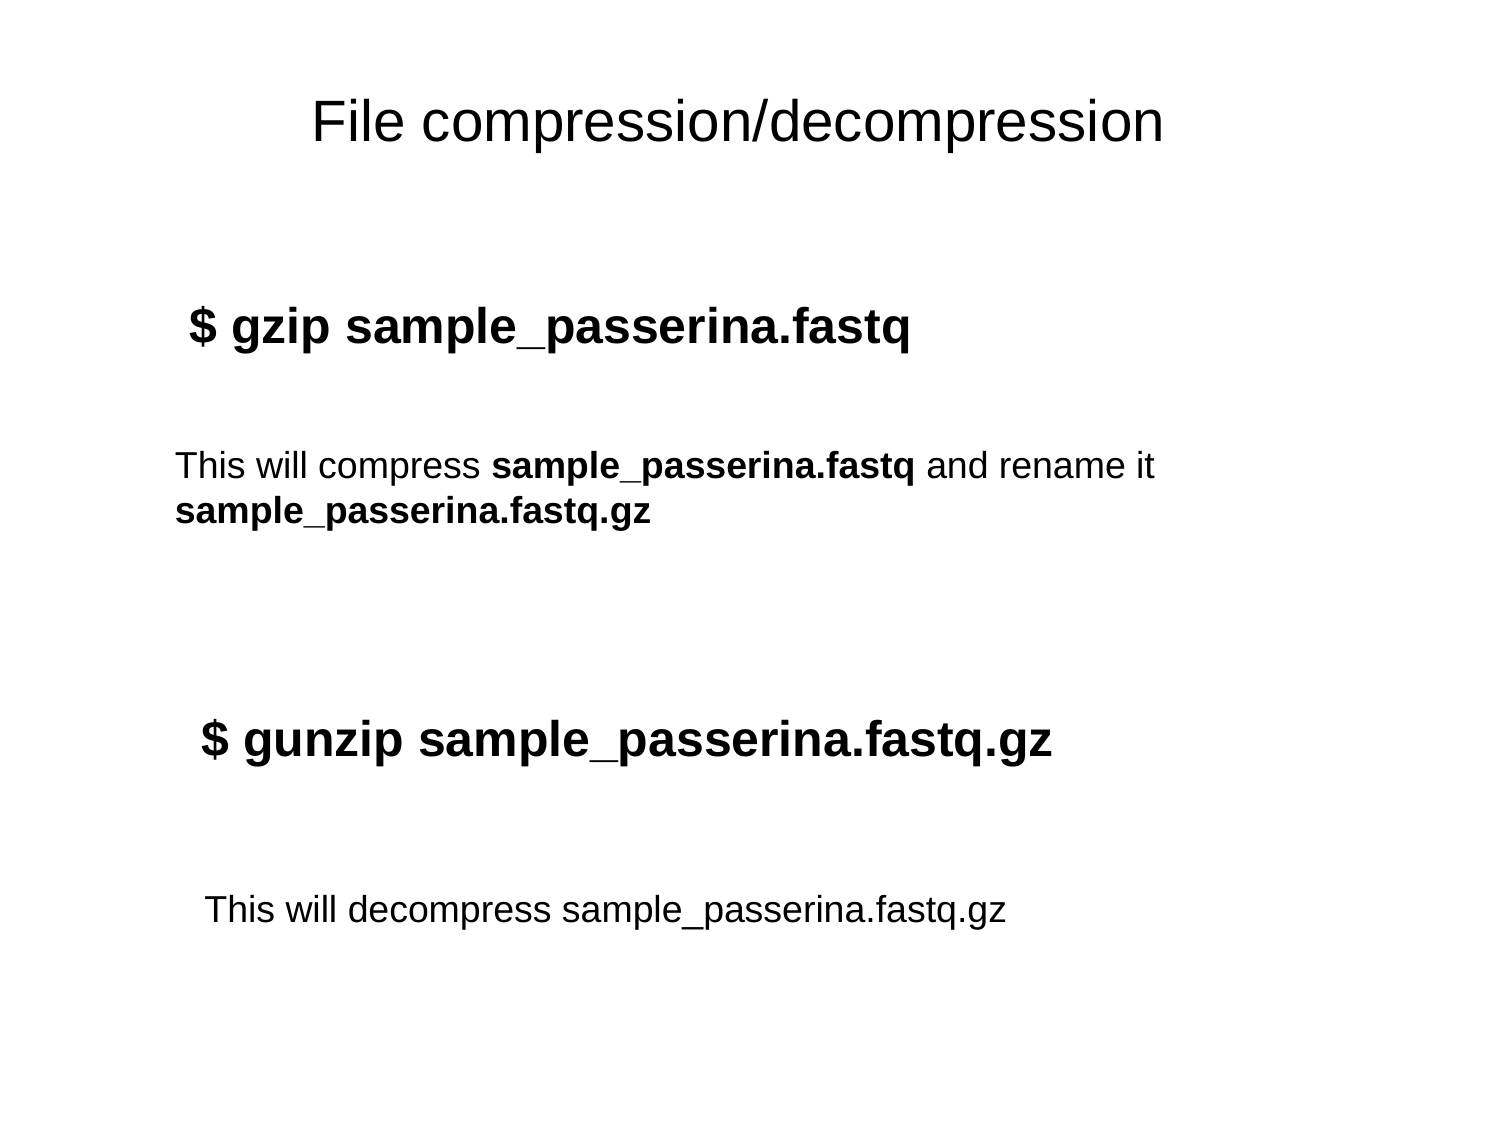

File compression/decompression
$ gzip sample_passerina.fastq
This will compress sample_passerina.fastq and rename it sample_passerina.fastq.gz
$ gunzip sample_passerina.fastq.gz
This will decompress sample_passerina.fastq.gz